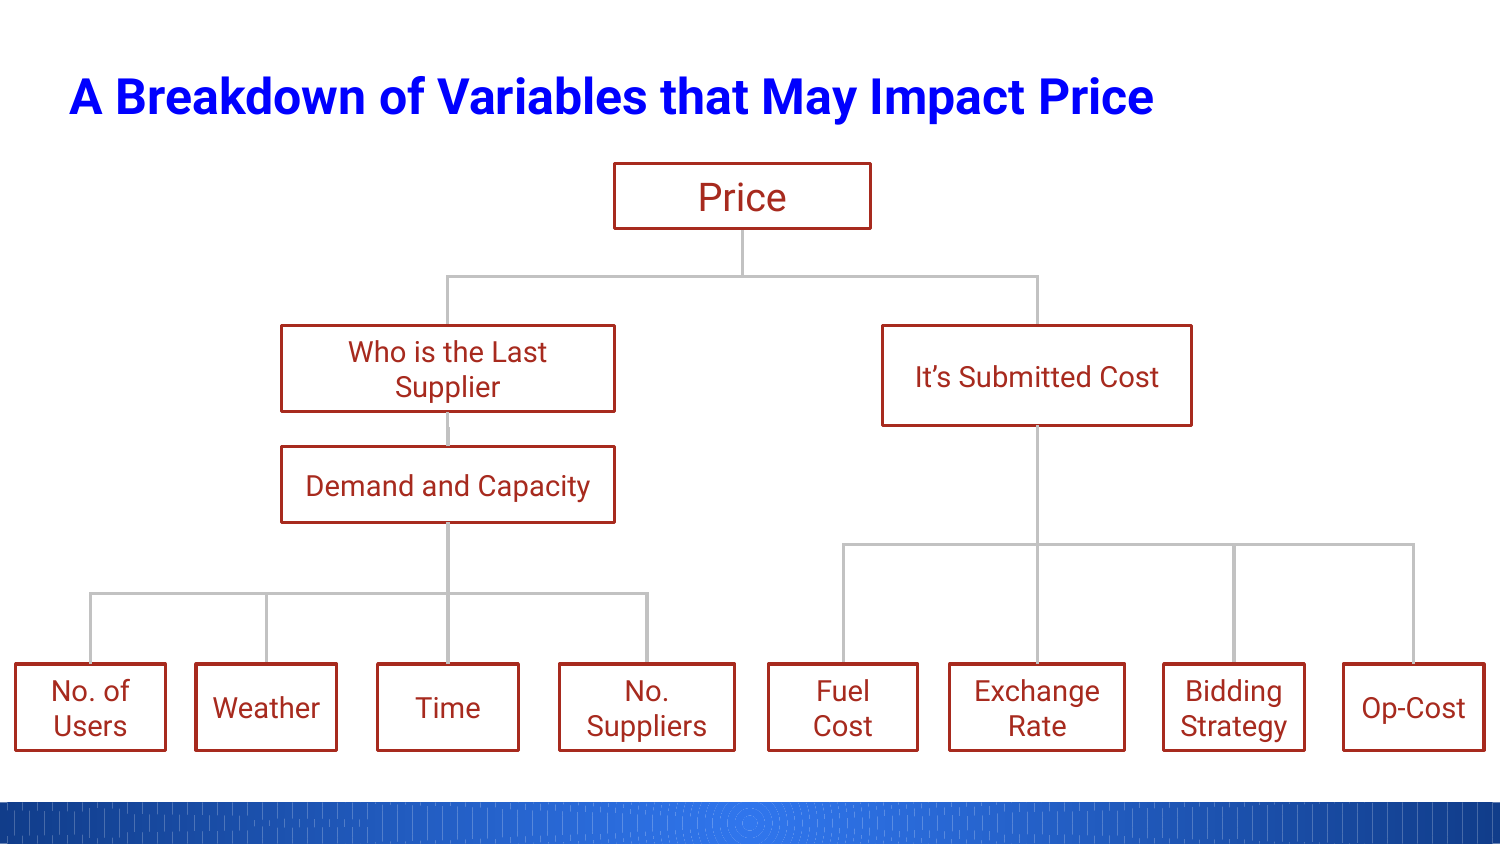

# A Breakdown of Variables that May Impact Price
Price
Who is the Last Supplier
It’s Submitted Cost
Demand and Capacity
No. of Users
No. Suppliers
Fuel Cost
Exchange Rate
Weather
Time
Bidding Strategy
Op-Cost